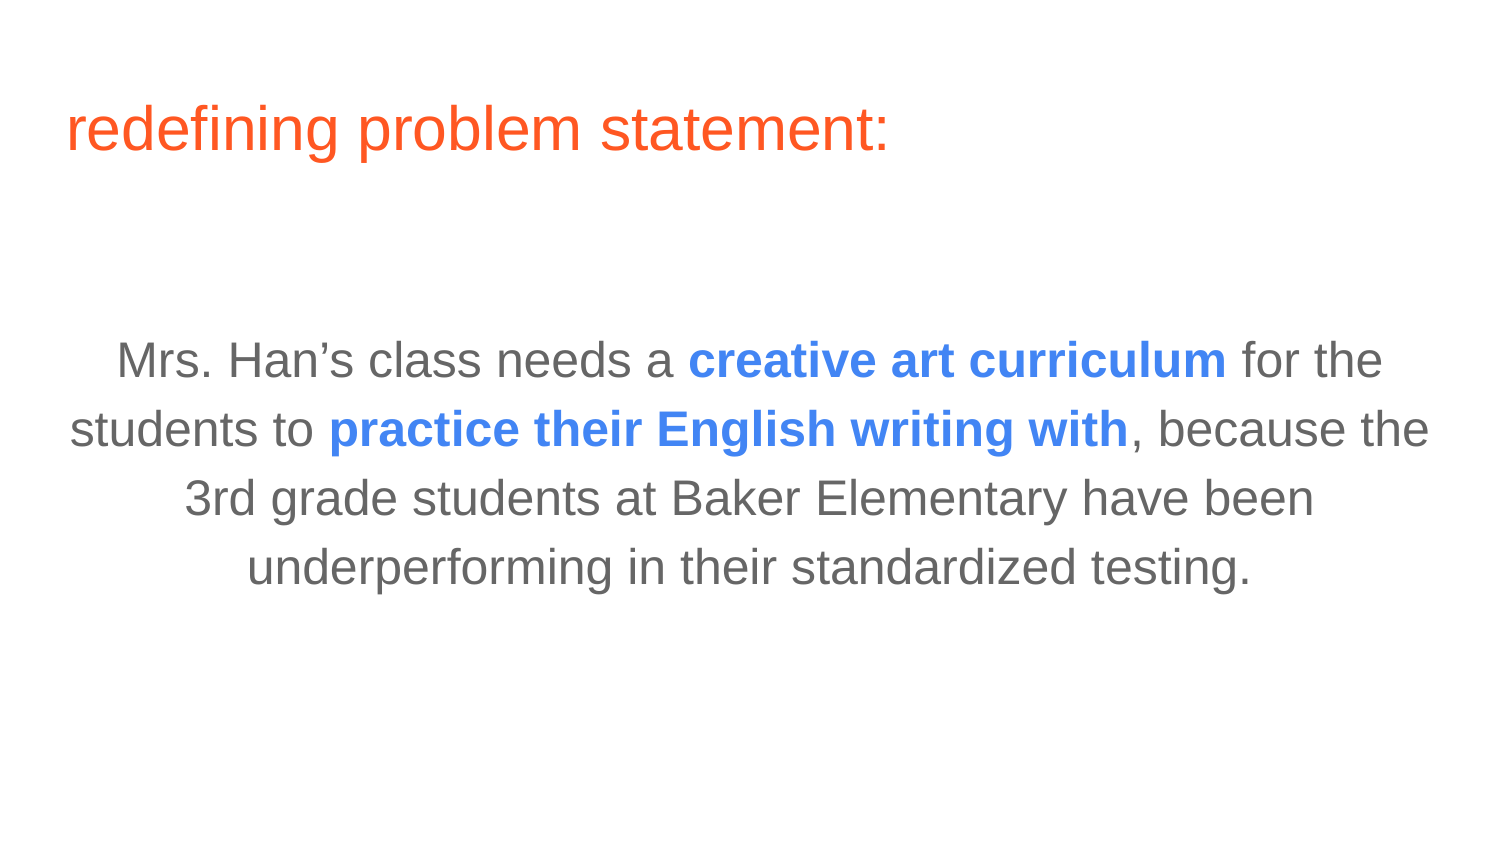

# redefining problem statement:
Mrs. Han’s class needs a creative art curriculum for the students to practice their English writing with, because the 3rd grade students at Baker Elementary have been underperforming in their standardized testing.